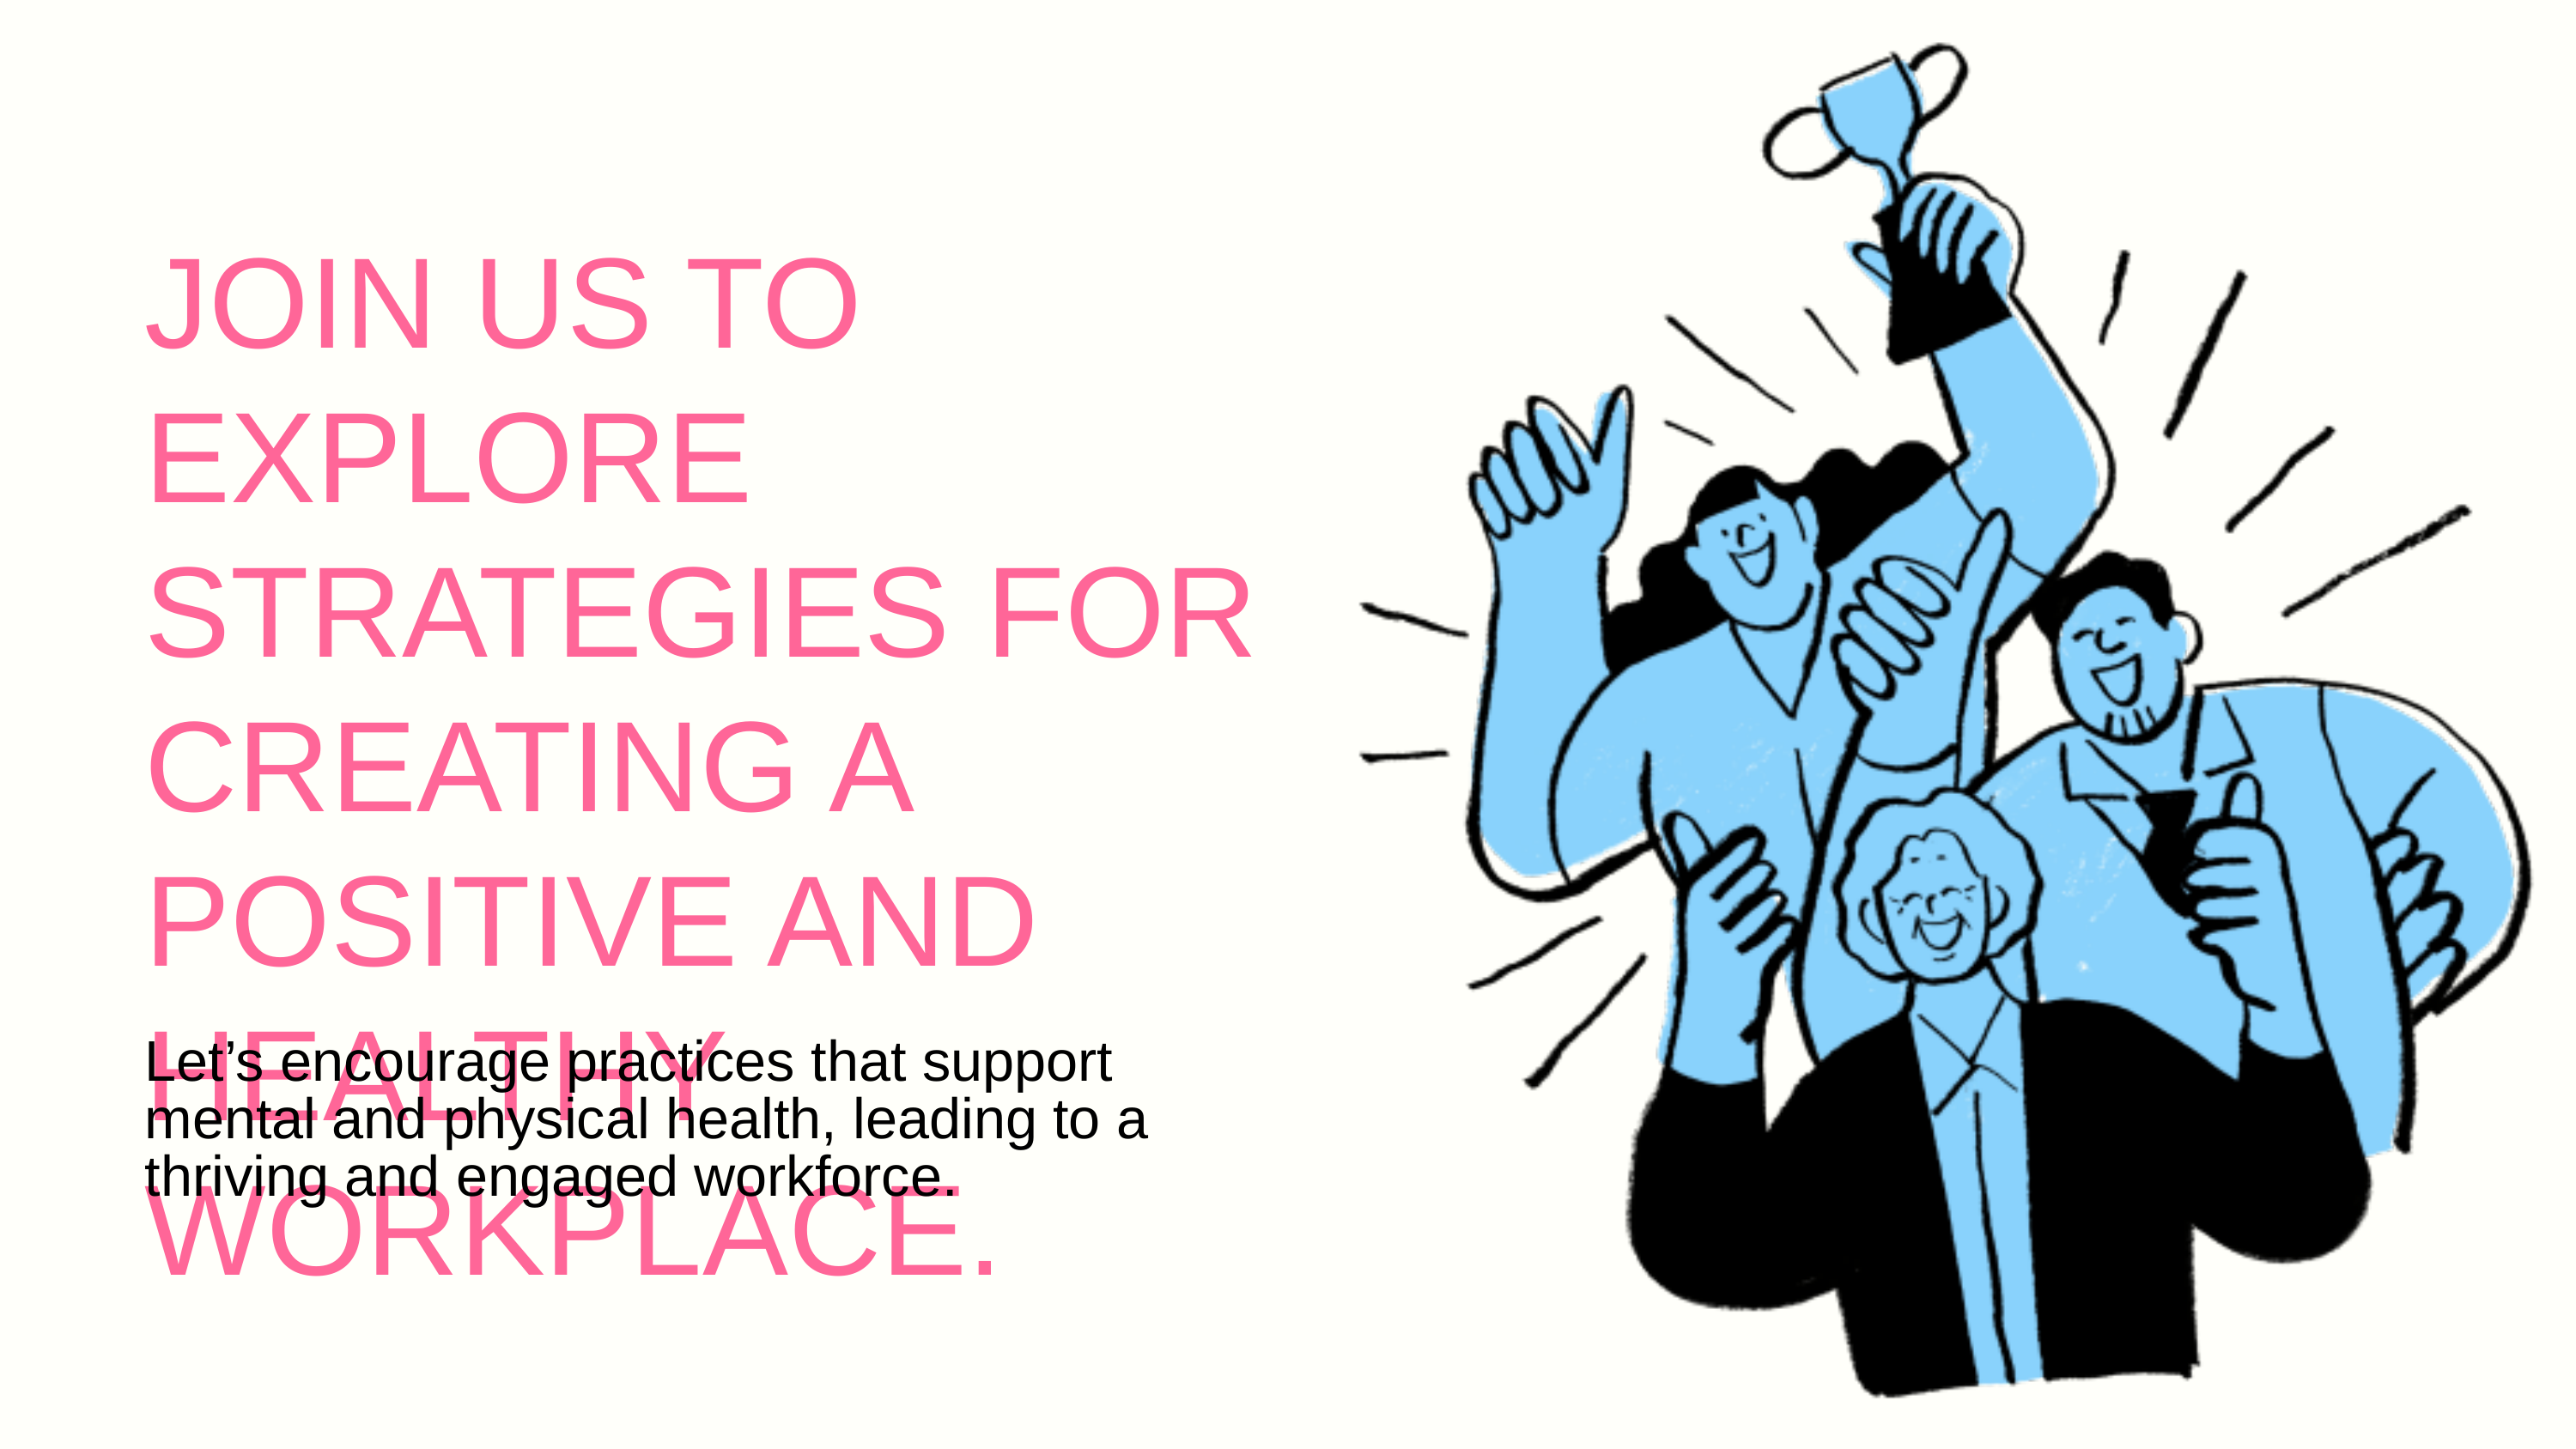

JOIN US TO EXPLORE STRATEGIES FOR CREATING A POSITIVE AND HEALTHY WORKPLACE.
Let’s encourage practices that support mental and physical health, leading to a thriving and engaged workforce.